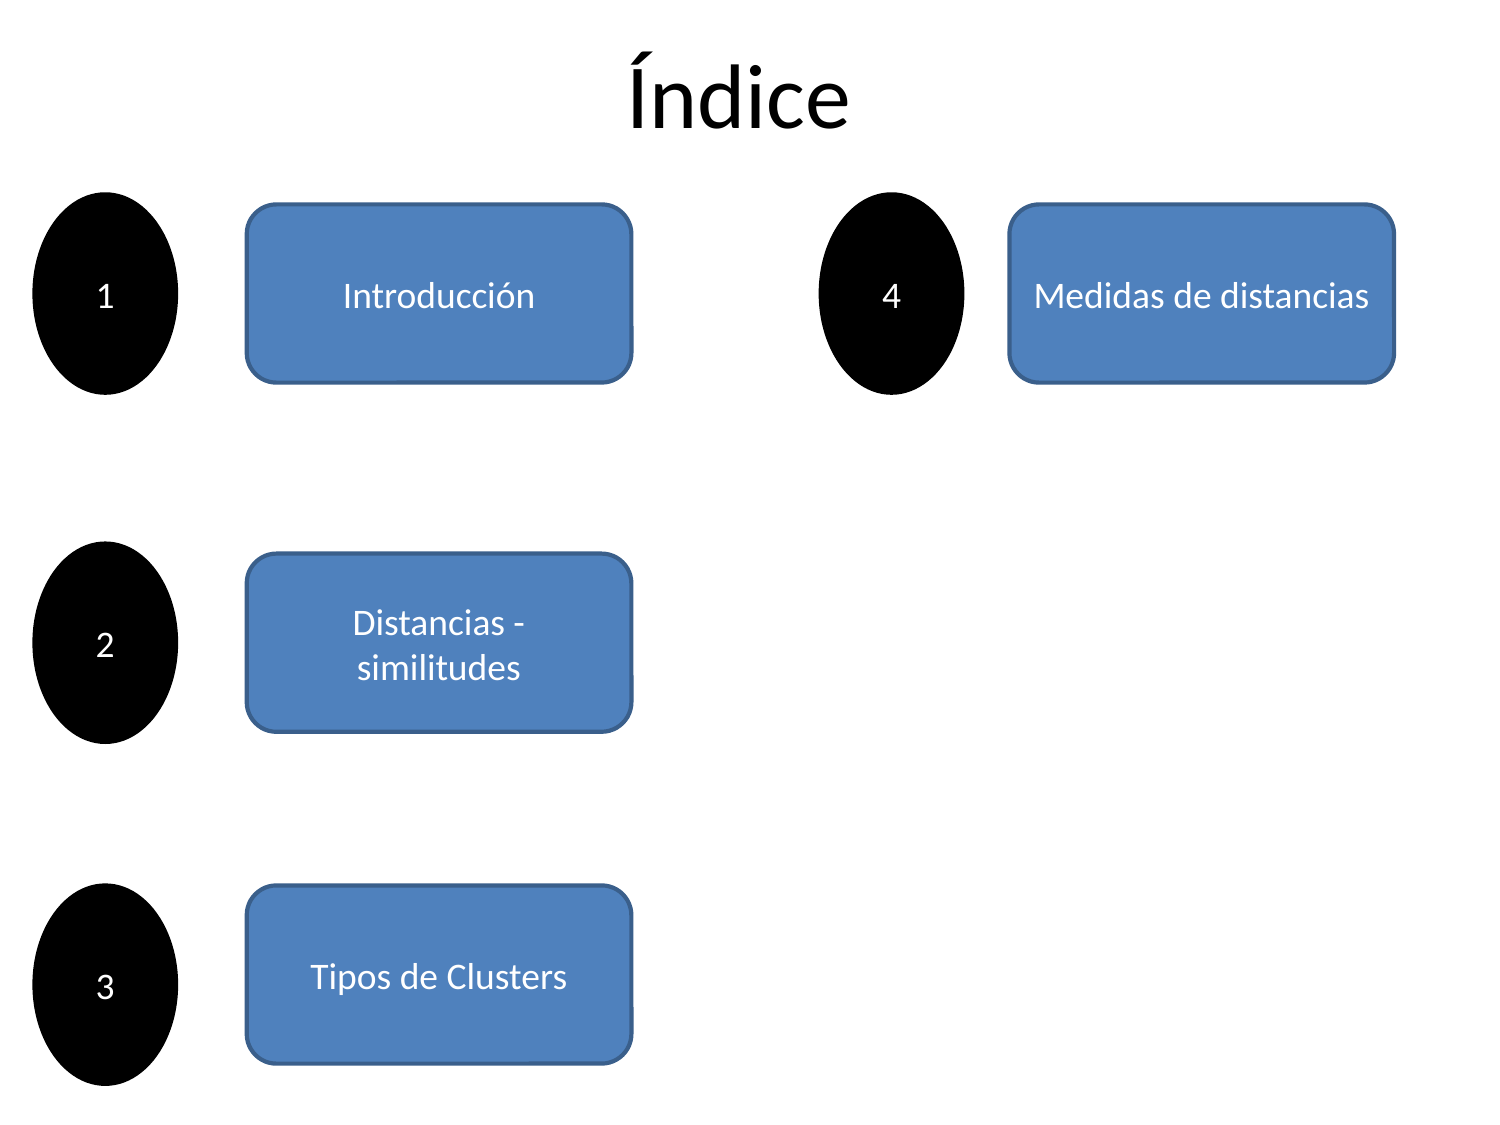

# Índice
1
4
Introducción
Medidas de distancias
2
Distancias - similitudes
Tipos de Clusters
3